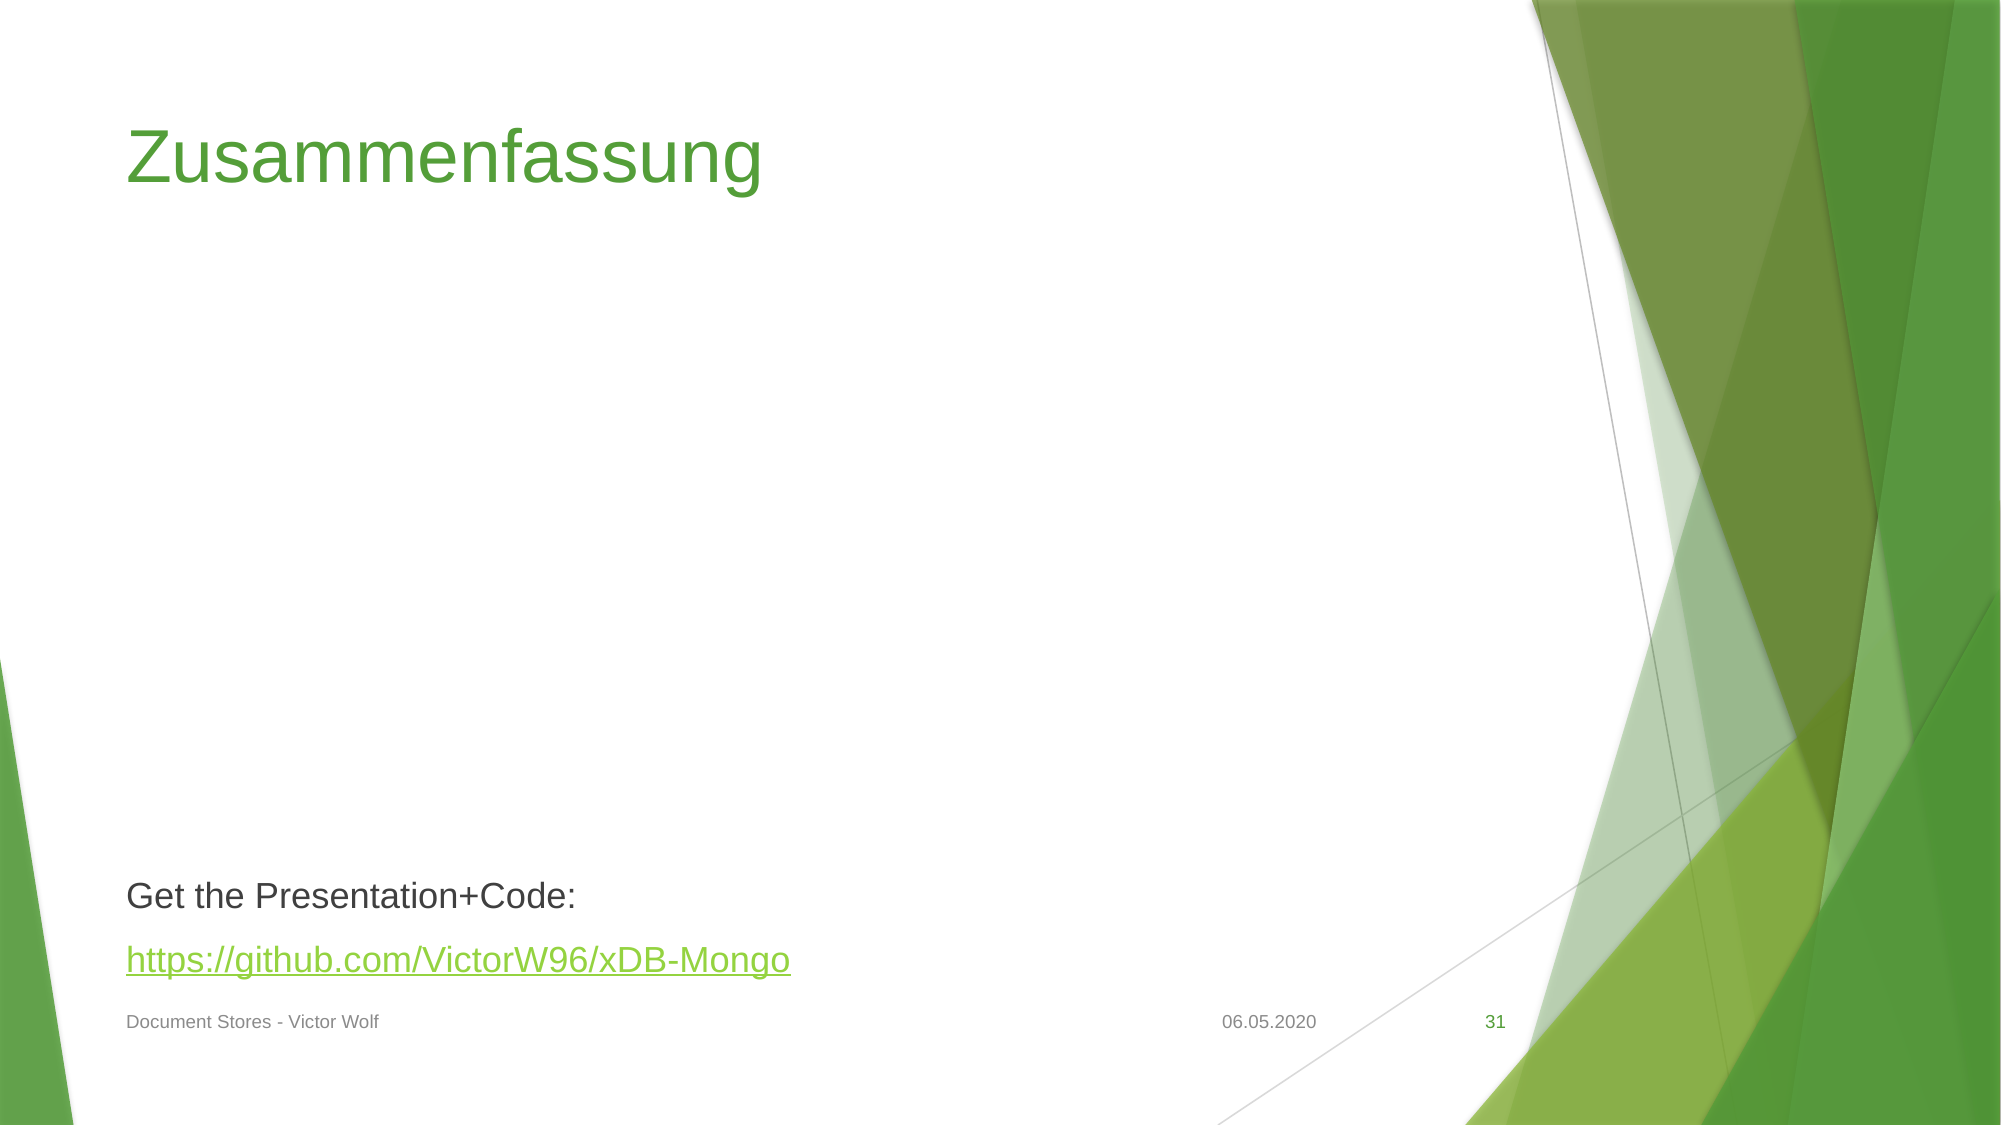

# Zusammenfassung

Get the Presentation+Code:
https://github.com/VictorW96/xDB-Mongo

Document Stores - Victor Wolf
06.05.2020
31